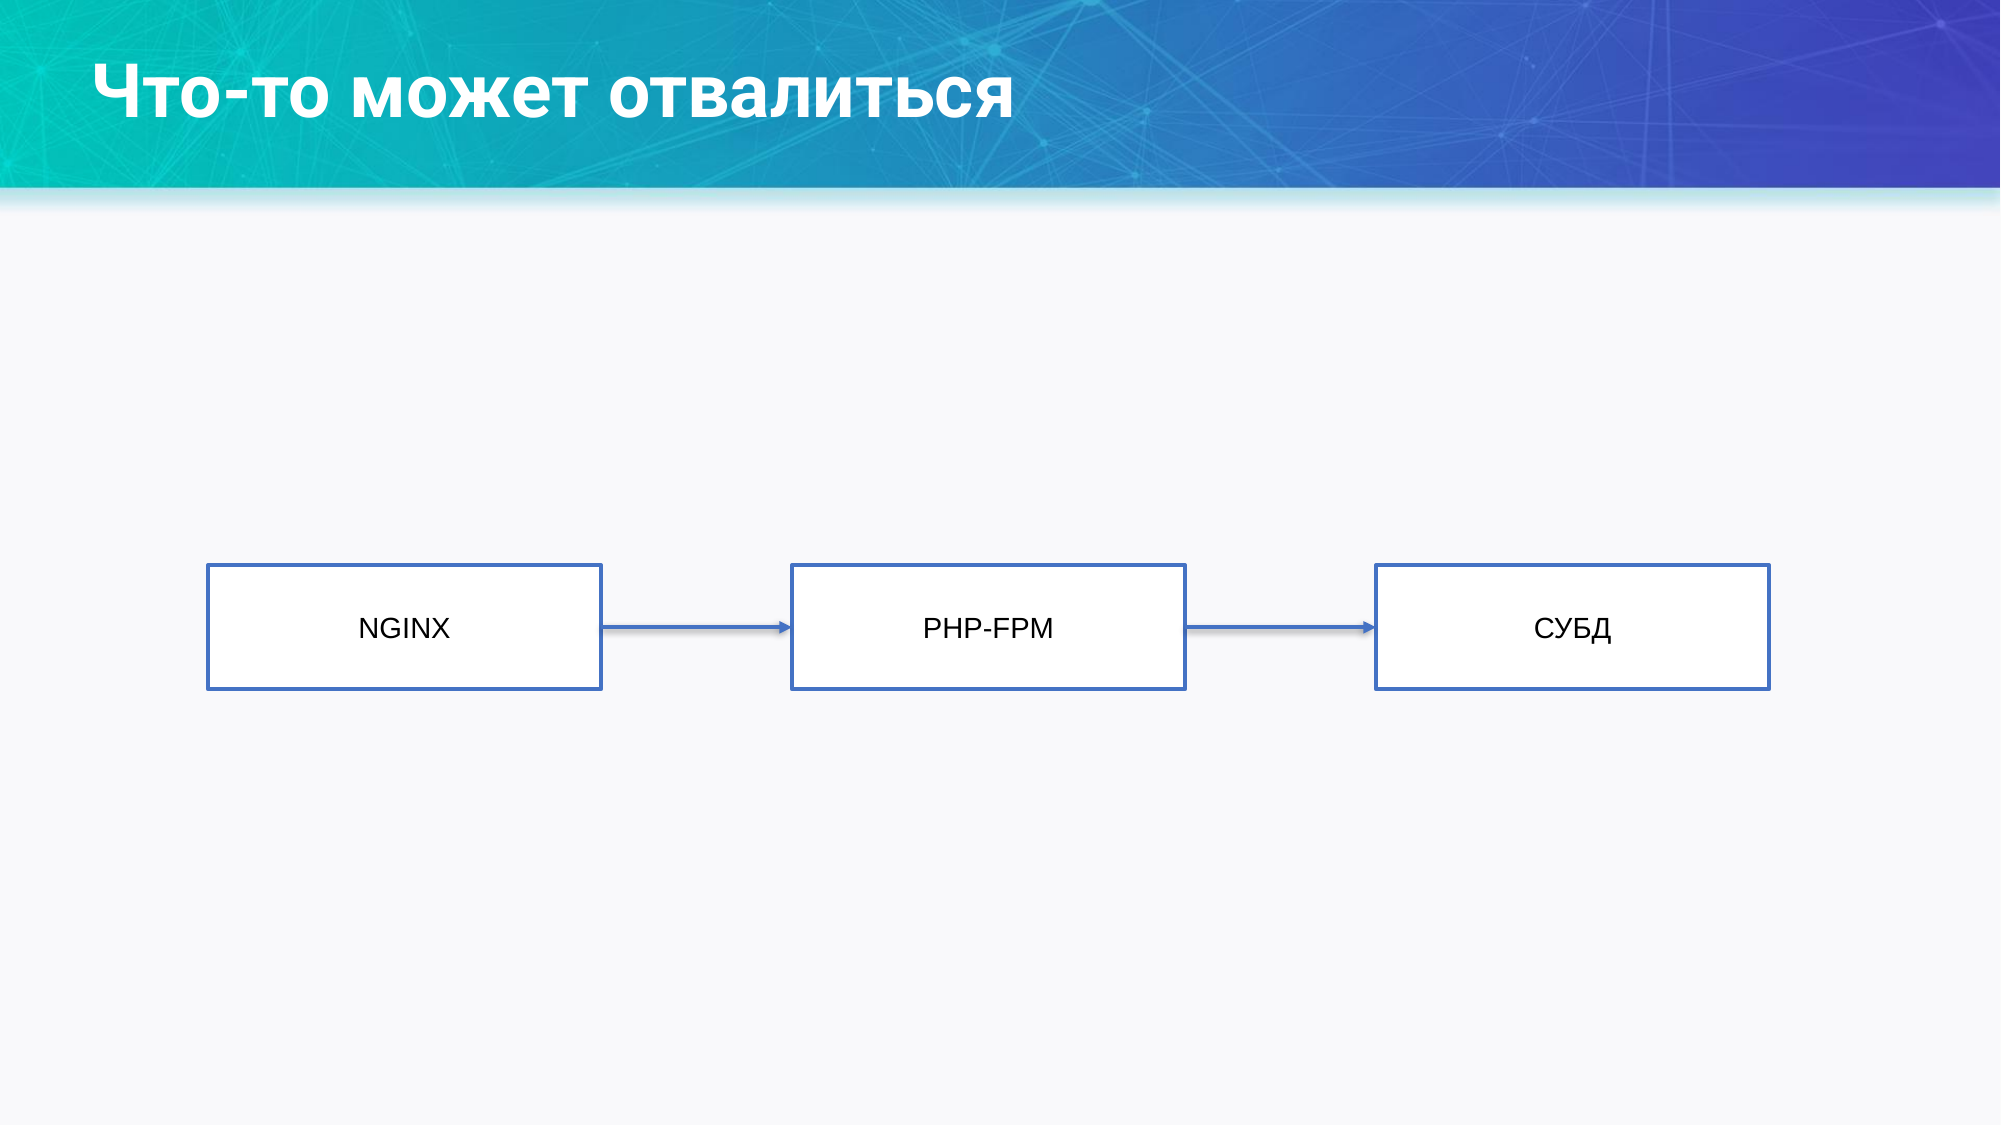

# Что-то может отвалиться
NGINX
СУБД
PHP-FPM